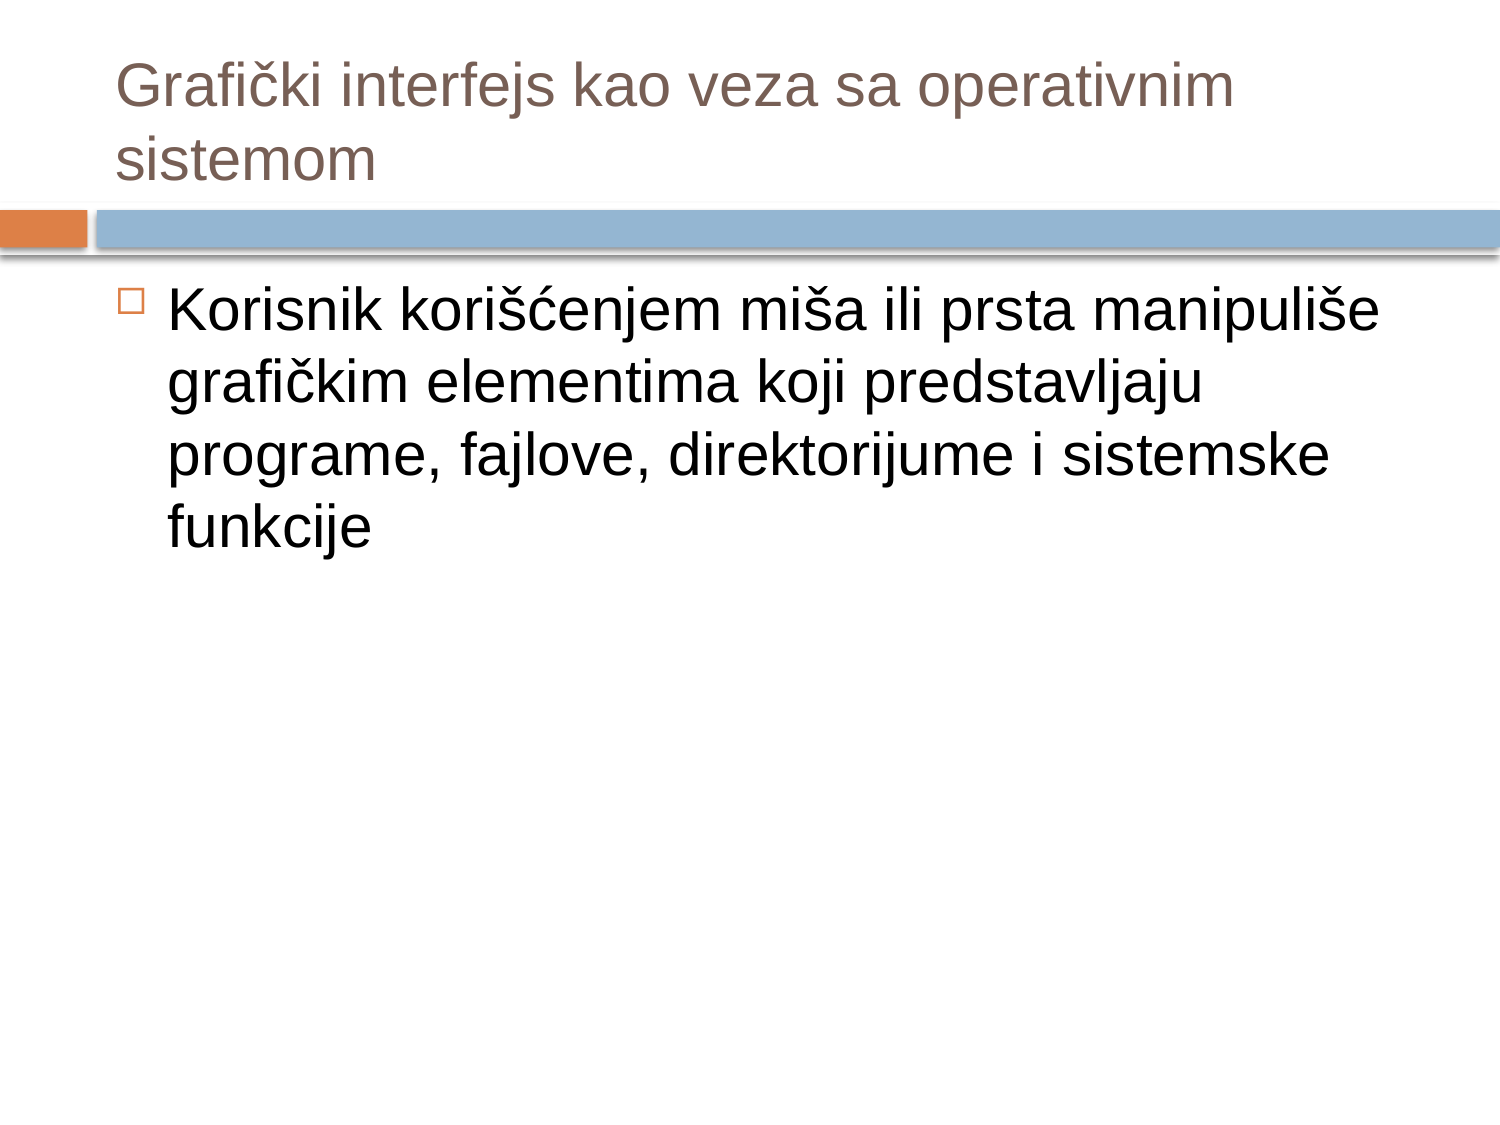

# Grafički interfejs kao veza sa operativnim sistemom
Korisnik korišćenjem miša ili prsta manipuliše grafičkim elementima koji predstavljaju programe, fajlove, direktorijume i sistemske funkcije